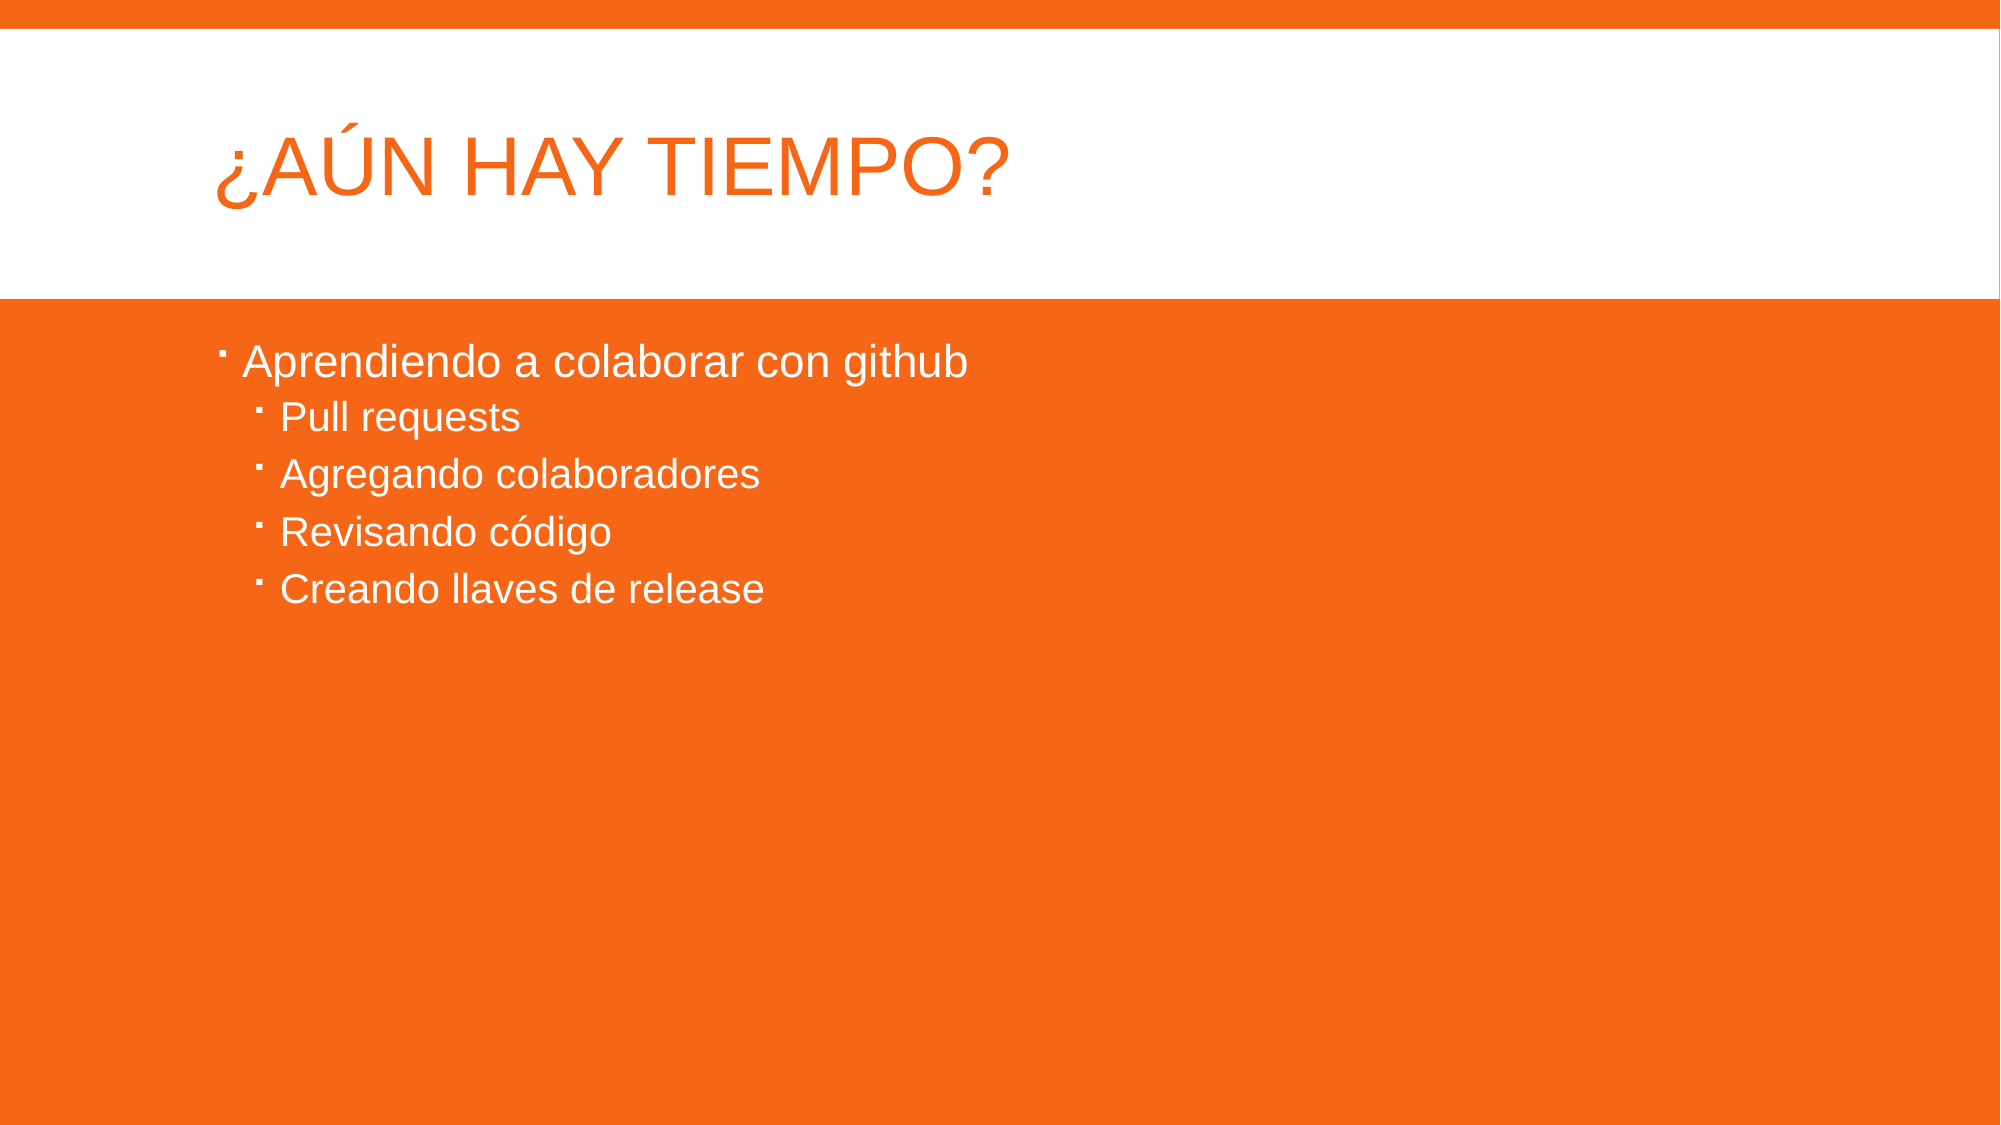

# ¿Aún hay tiempo?
Aprendiendo a colaborar con github
Pull requests
Agregando colaboradores
Revisando código
Creando llaves de release